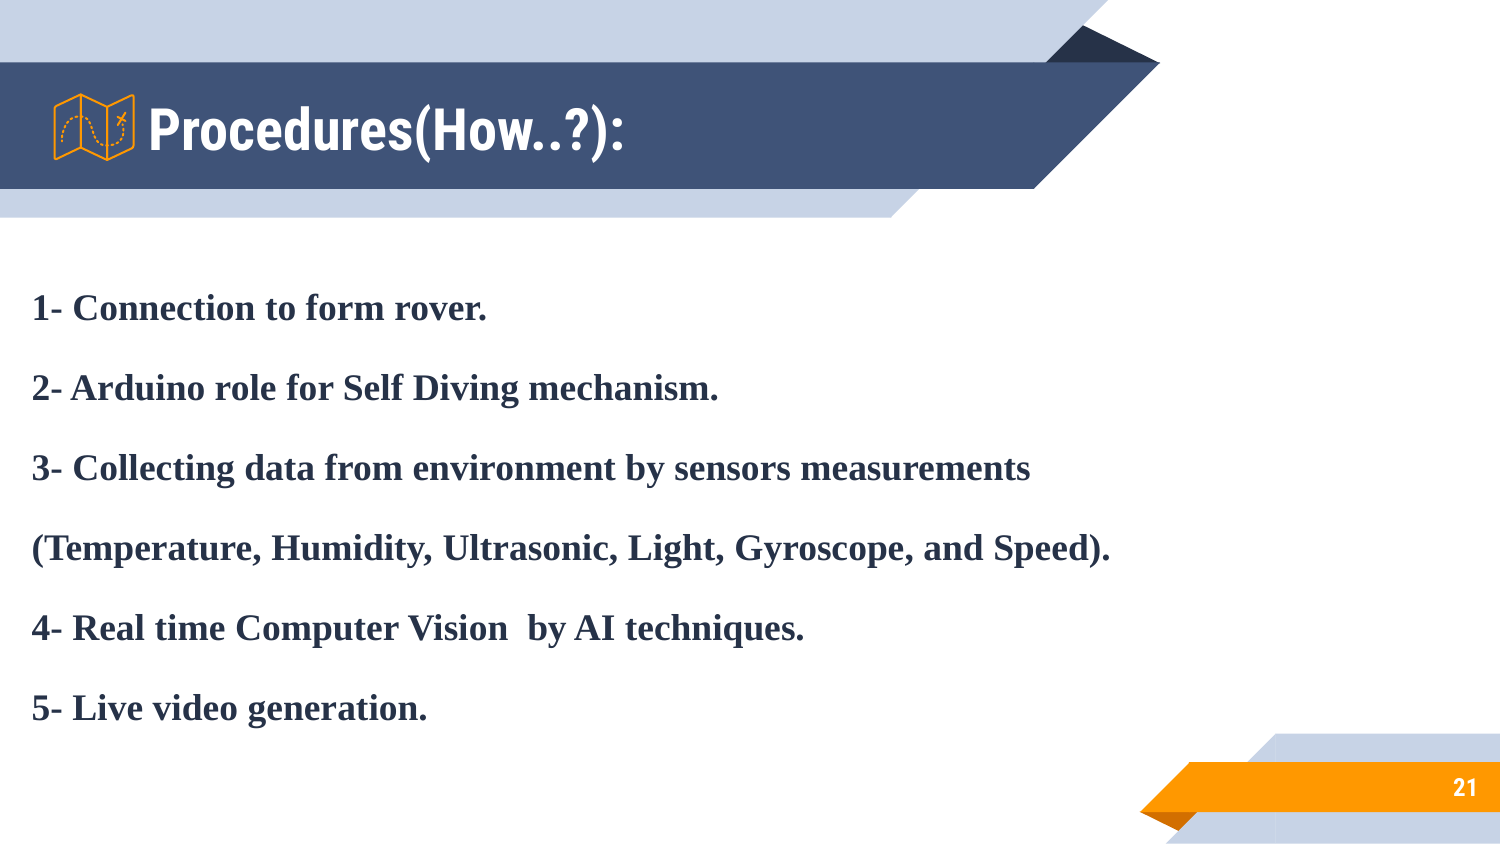

# Procedures(How..?):

1- Connection to form rover.
2- Arduino role for Self Diving mechanism.
3- Collecting data from environment by sensors measurements
(Temperature, Humidity, Ultrasonic, Light, Gyroscope, and Speed).
4- Real time Computer Vision  by AI techniques.
5- Live video generation.

21